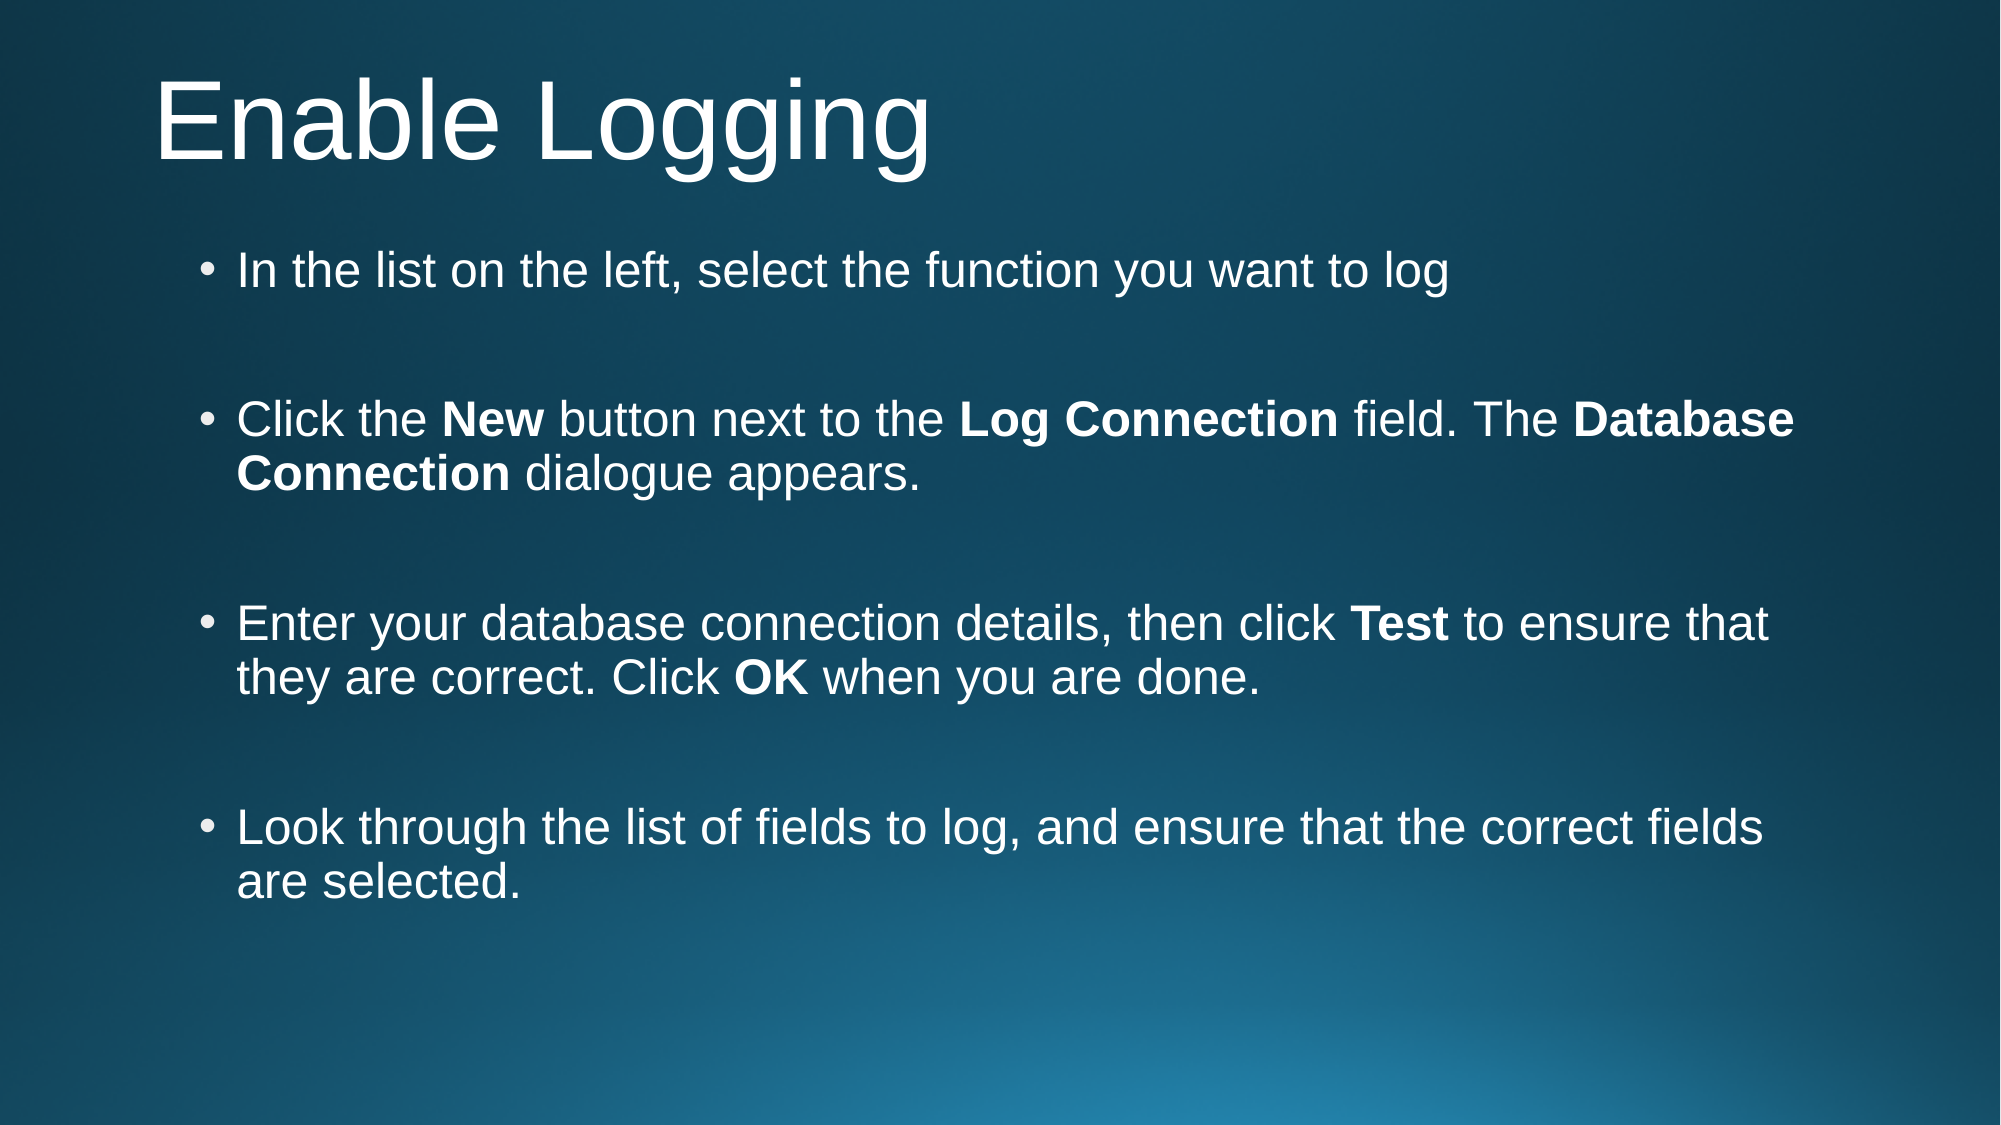

# Enable Logging
In the list on the left, select the function you want to log

Click the New button next to the Log Connection field. The Database Connection dialogue appears.

Enter your database connection details, then click Test to ensure that they are correct. Click OK when you are done.

Look through the list of fields to log, and ensure that the correct fields are selected.